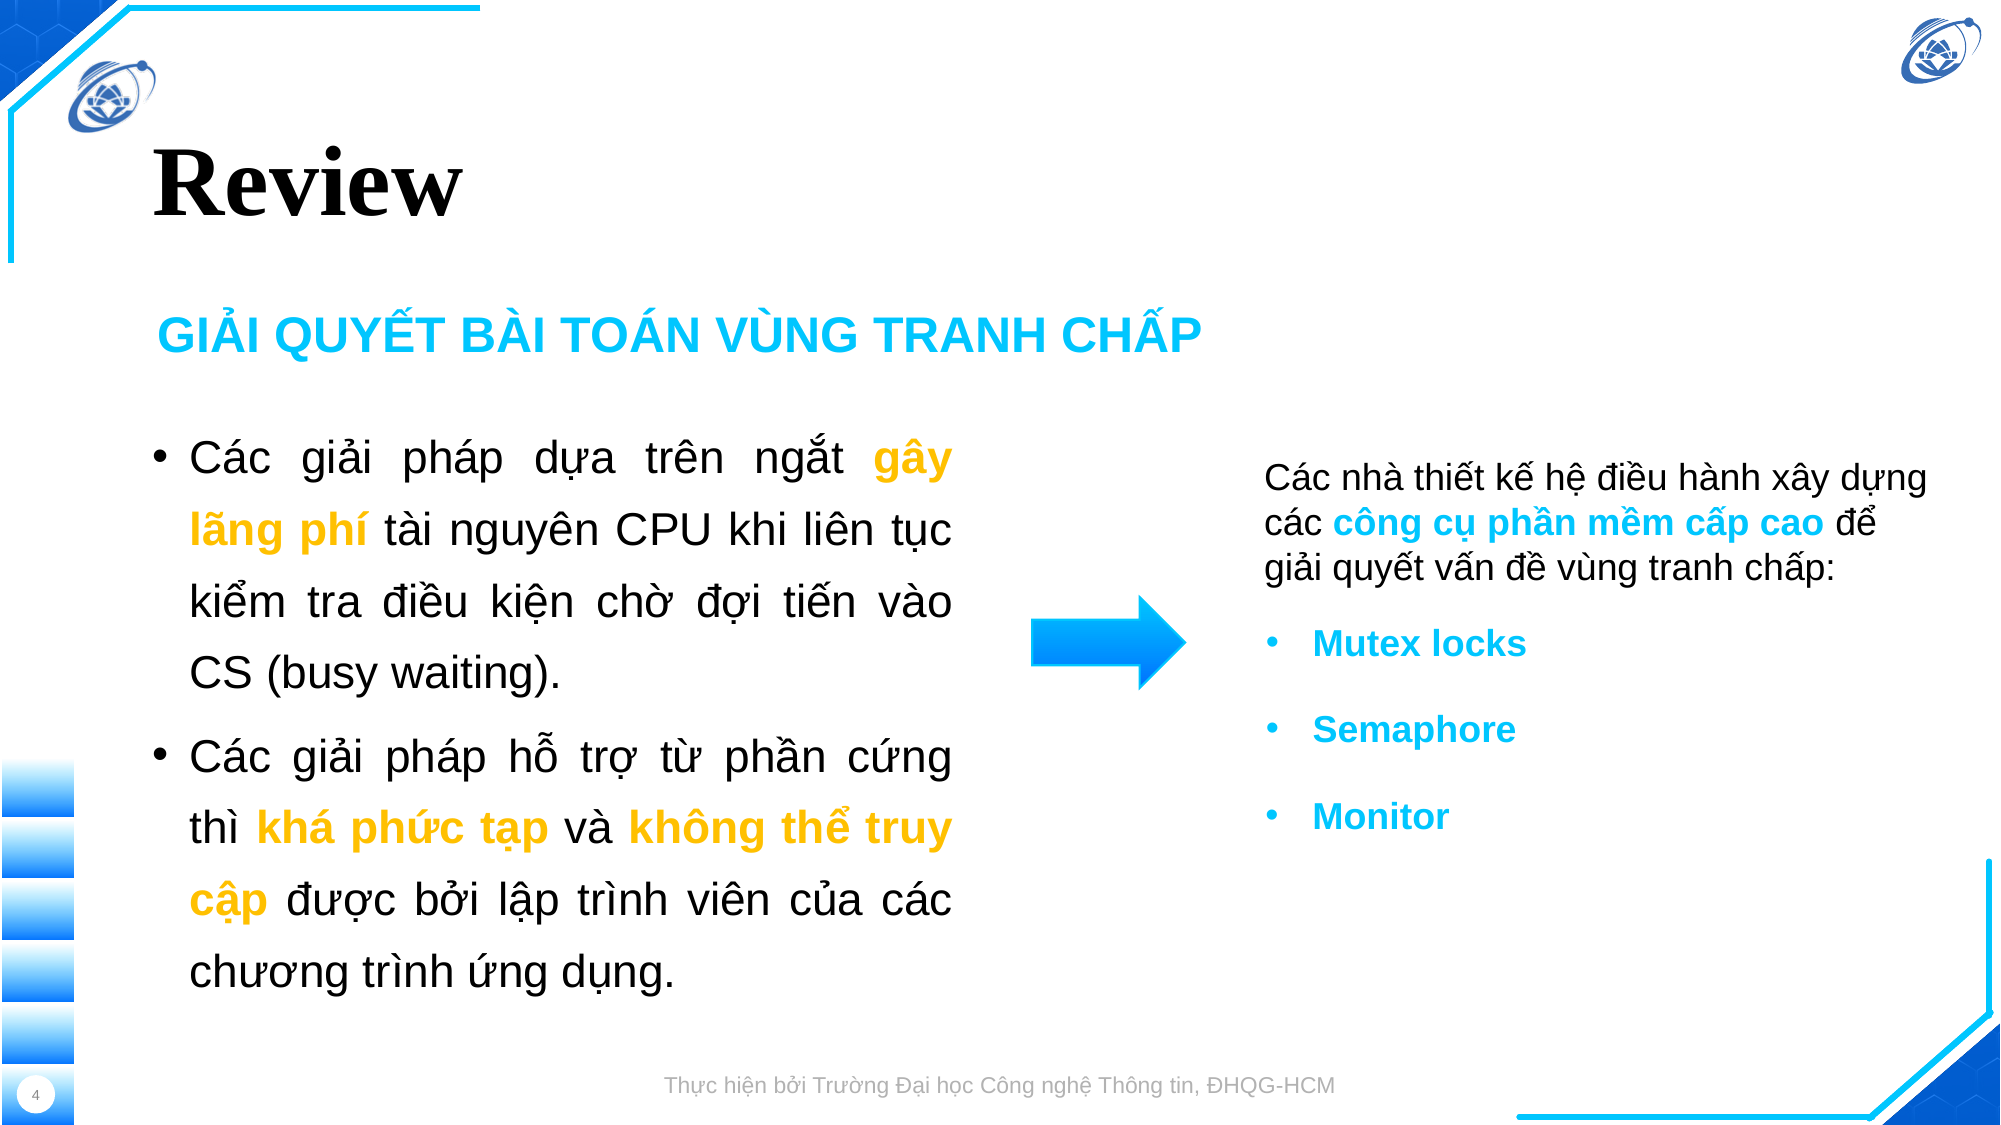

# Review
GIẢI QUYẾT BÀI TOÁN VÙNG TRANH CHẤP
Các giải pháp dựa trên ngắt gây lãng phí tài nguyên CPU khi liên tục kiểm tra điều kiện chờ đợi tiến vào CS (busy waiting).
Các giải pháp hỗ trợ từ phần cứng thì khá phức tạp và không thể truy cập được bởi lập trình viên của các chương trình ứng dụng.
Các nhà thiết kế hệ điều hành xây dựng các công cụ phần mềm cấp cao để giải quyết vấn đề vùng tranh chấp:

Mutex locks
Semaphore
Monitor
Thực hiện bởi Trường Đại học Công nghệ Thông tin, ĐHQG-HCM
4